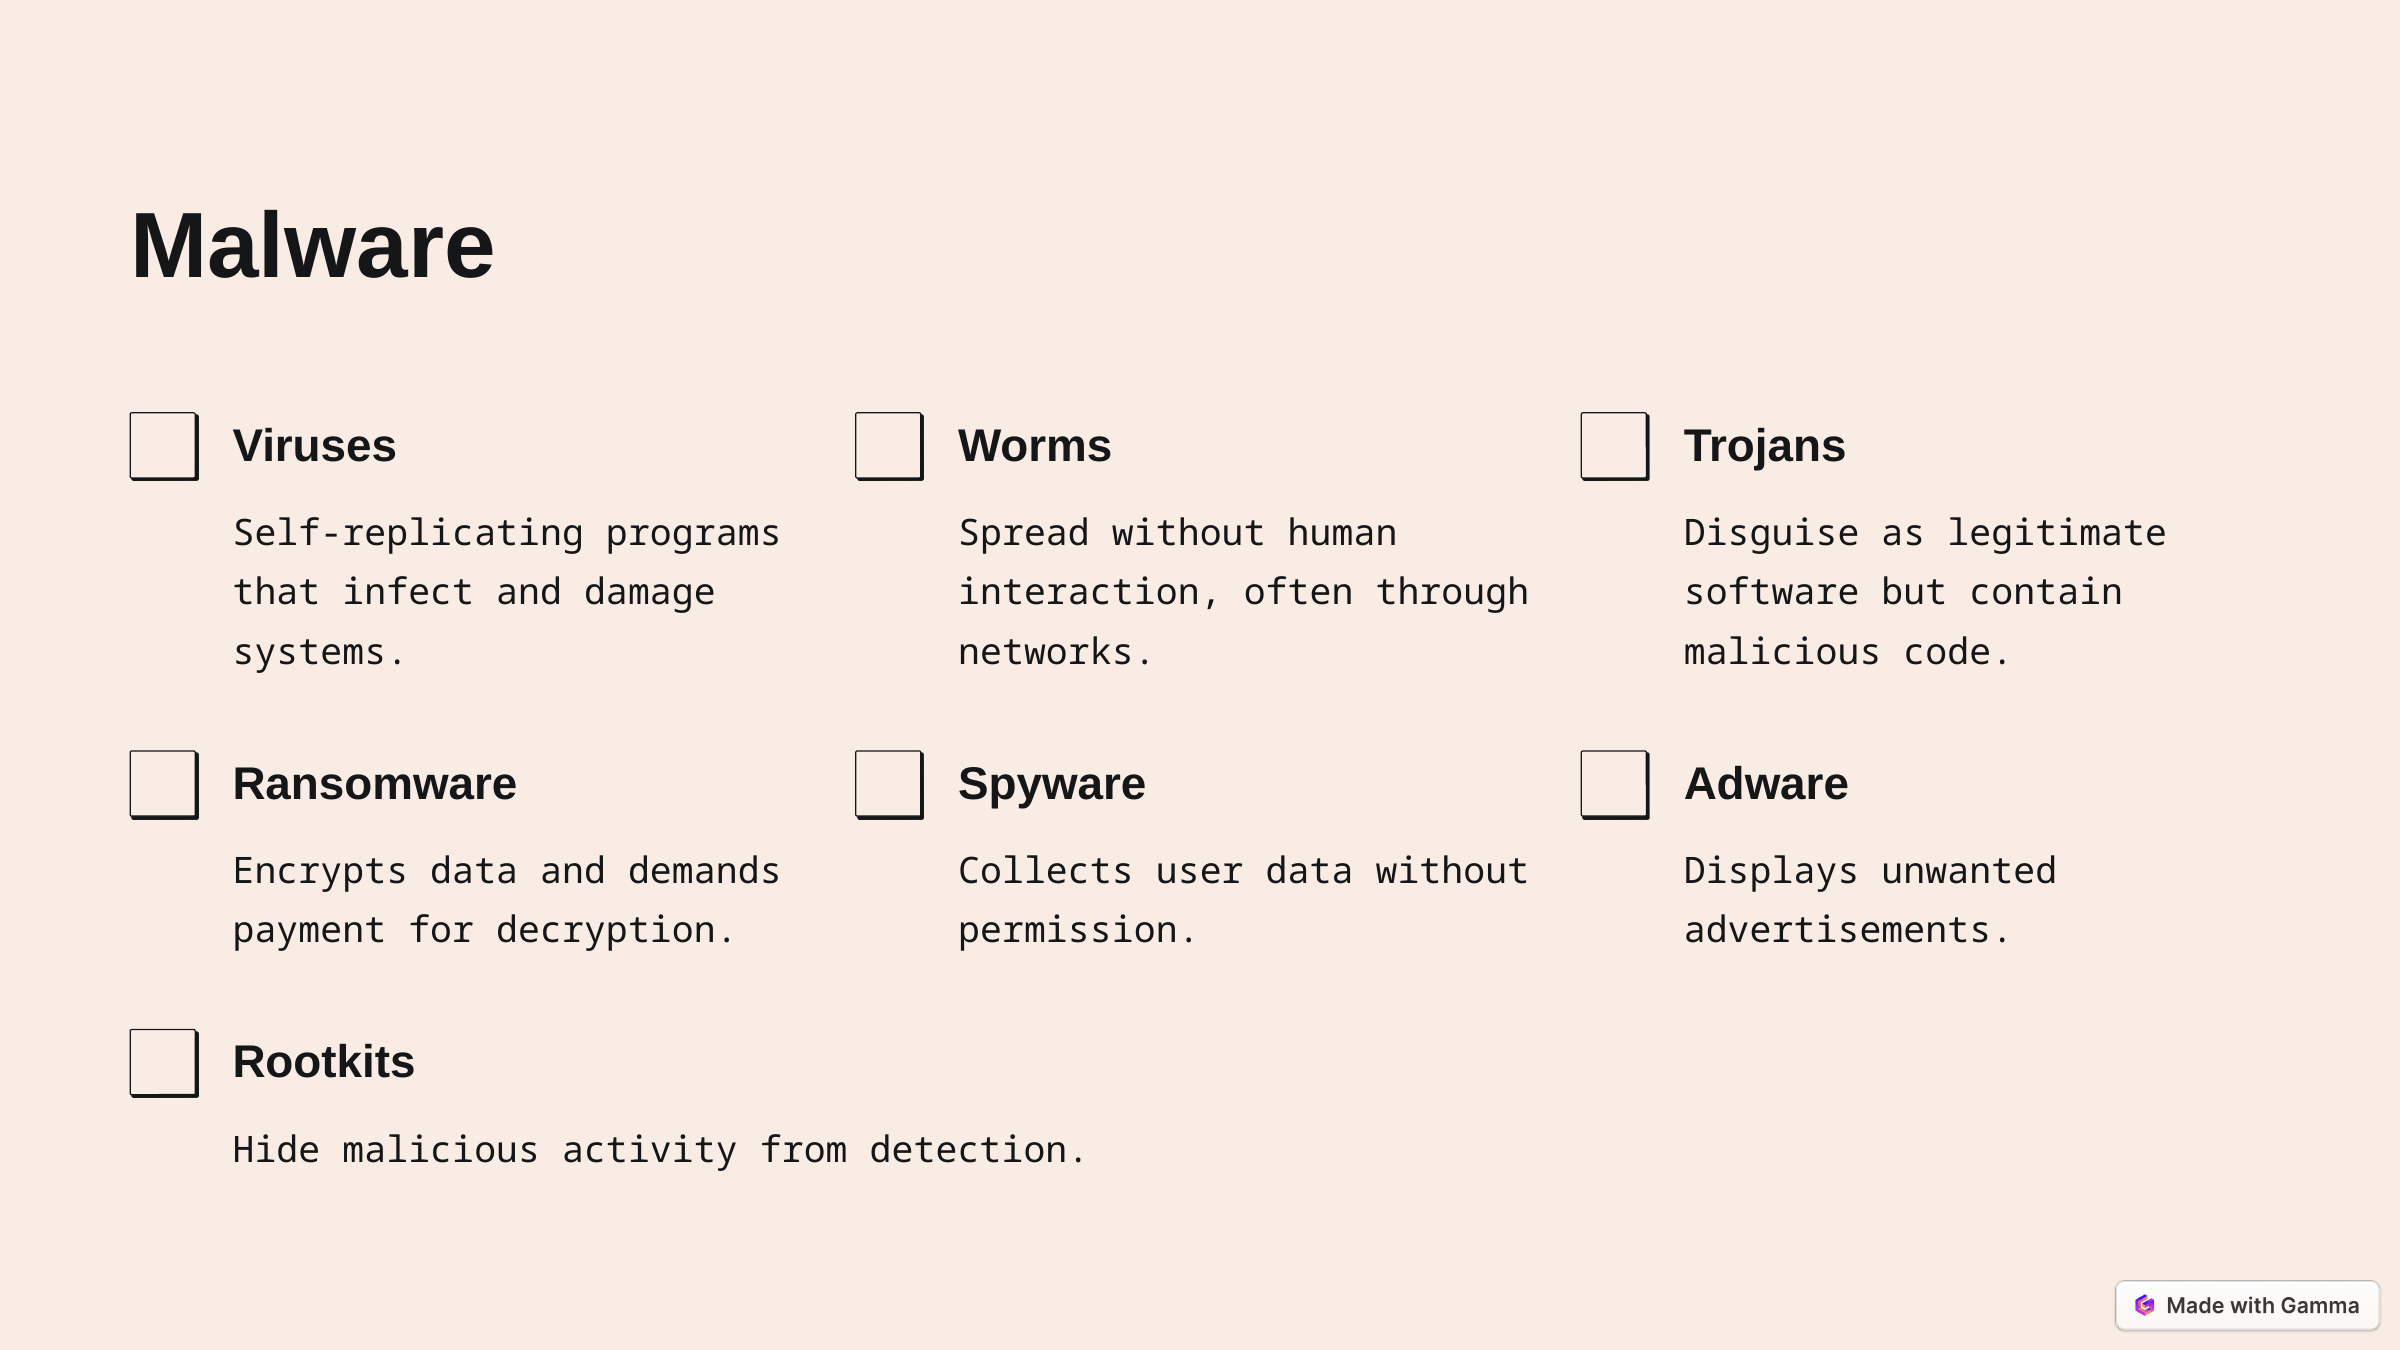

Malware

Viruses

Worms

Trojans
Self-replicating programs that infect and damage systems.
Spread without human interaction, often through networks.
Disguise as legitimate software but contain malicious code.

Ransomware

Spyware

Adware
Encrypts data and demands payment for decryption.
Collects user data without permission.
Displays unwanted advertisements.

Rootkits
Hide malicious activity from detection.